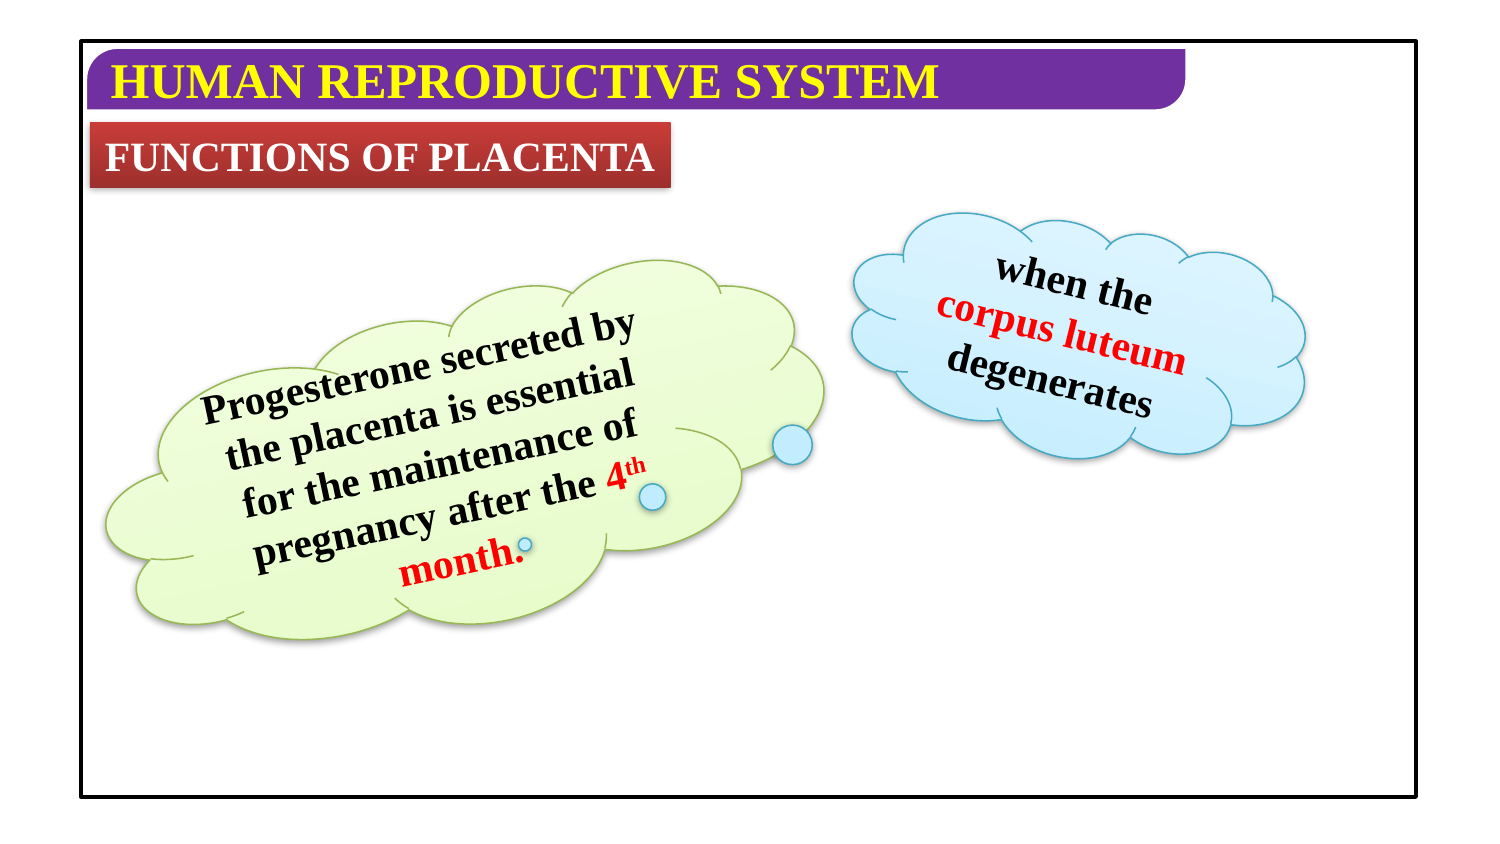

FUNCTIONS OF PLACENTA
when the corpus luteum degenerates
Progesterone secreted by the placenta is essential for the maintenance of pregnancy after the 4th month.